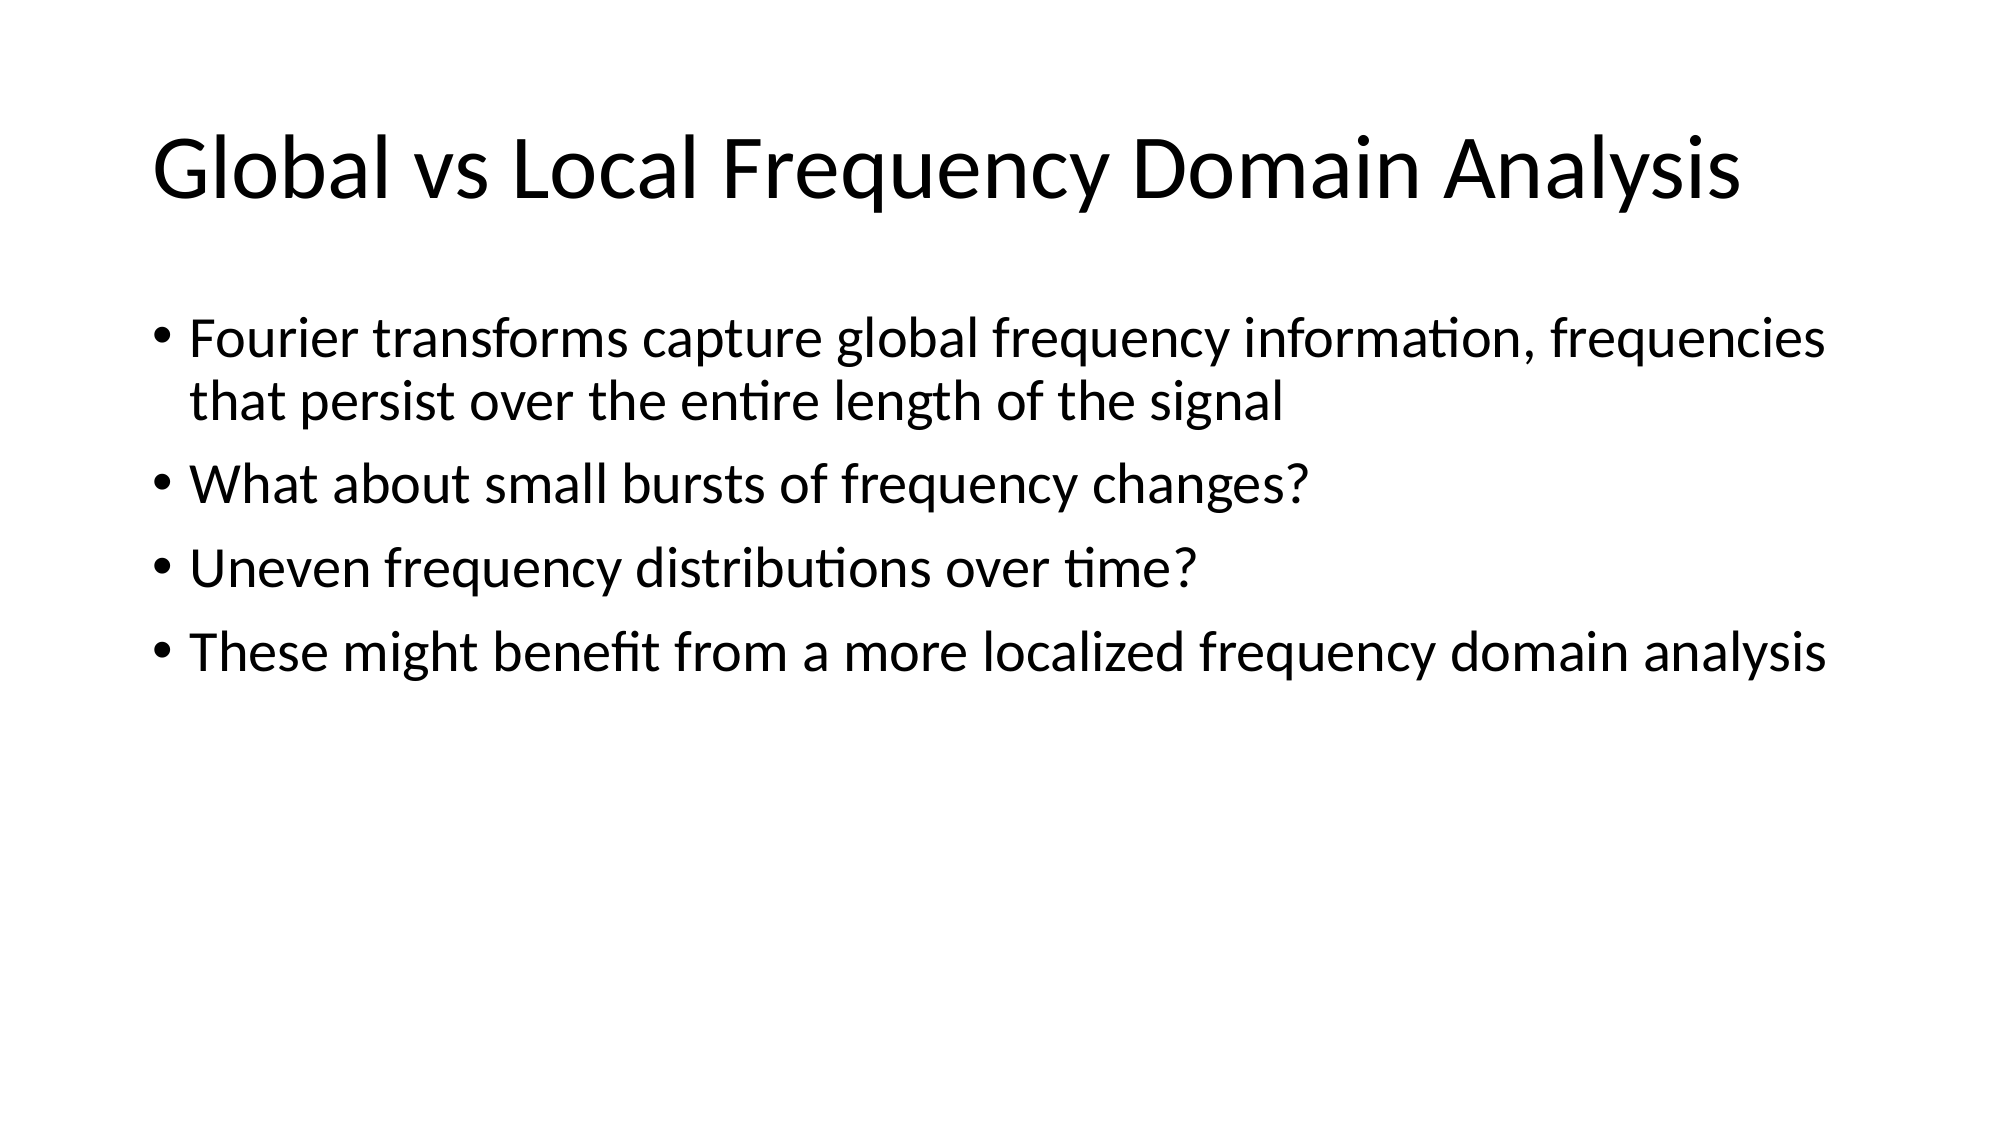

# Global vs Local Frequency Domain Analysis
Fourier transforms capture global frequency information, frequencies that persist over the entire length of the signal
What about small bursts of frequency changes?
Uneven frequency distributions over time?
These might benefit from a more localized frequency domain analysis